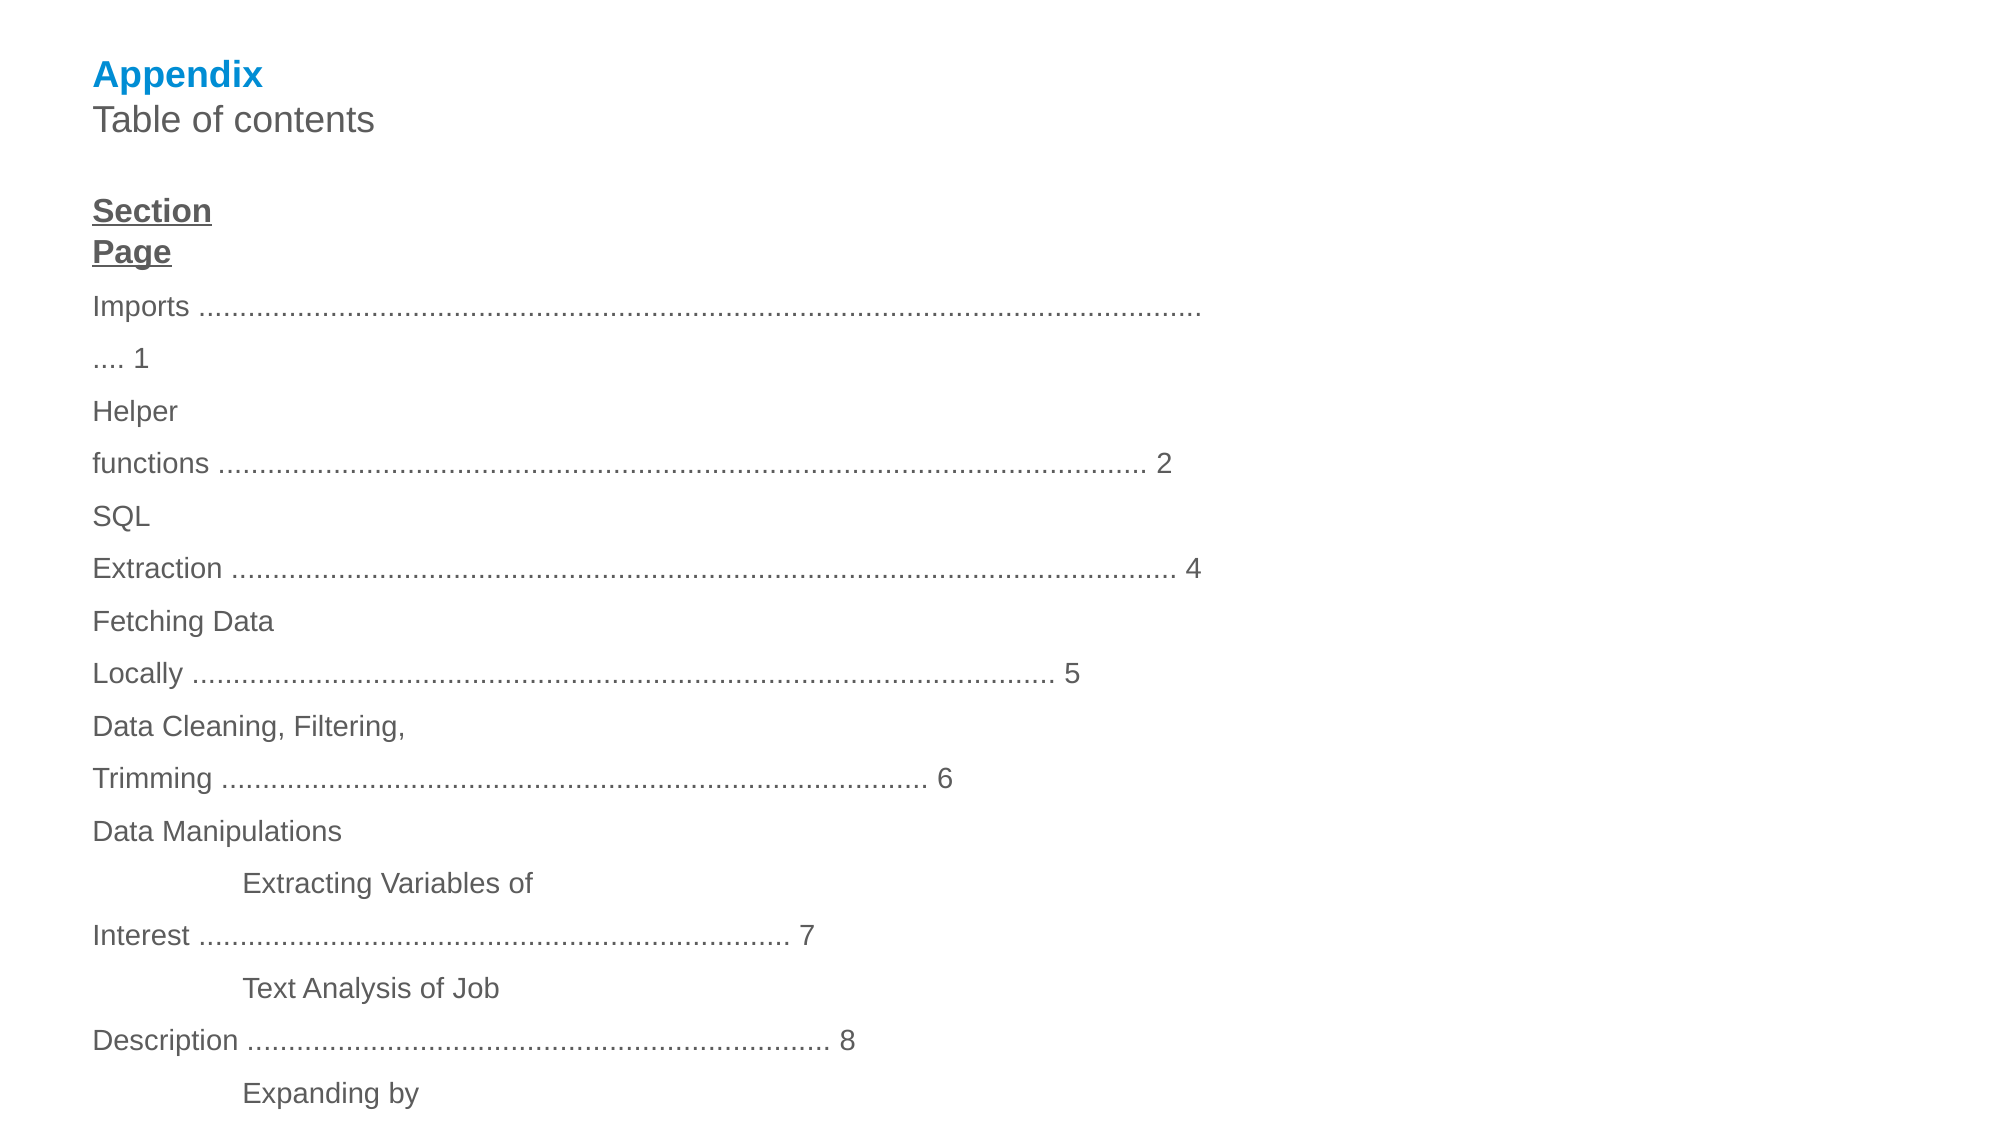

Appendix
Table of contents

Section						                  Page
Imports .............................................................................................................................. 1
Helper functions ................................................................................................................. 2
SQL Extraction ................................................................................................................... 4
Fetching Data Locally ......................................................................................................... 5
Data Cleaning, Filtering, Trimming ...................................................................................... 6
Data Manipulations
	Extracting Variables of Interest ........................................................................ 7
	Text Analysis of Job Description ....................................................................... 8
	Expanding by Openings ................................................................................... 9
Modelling
	Logistical Regression ...................................................................................... 10
	Decision Tree Classifier ................................................................................... 11
	Random Forest Classifier ................................................................................ 12
Analysis
	Classification Rates, ROC curves ....................................................................  13